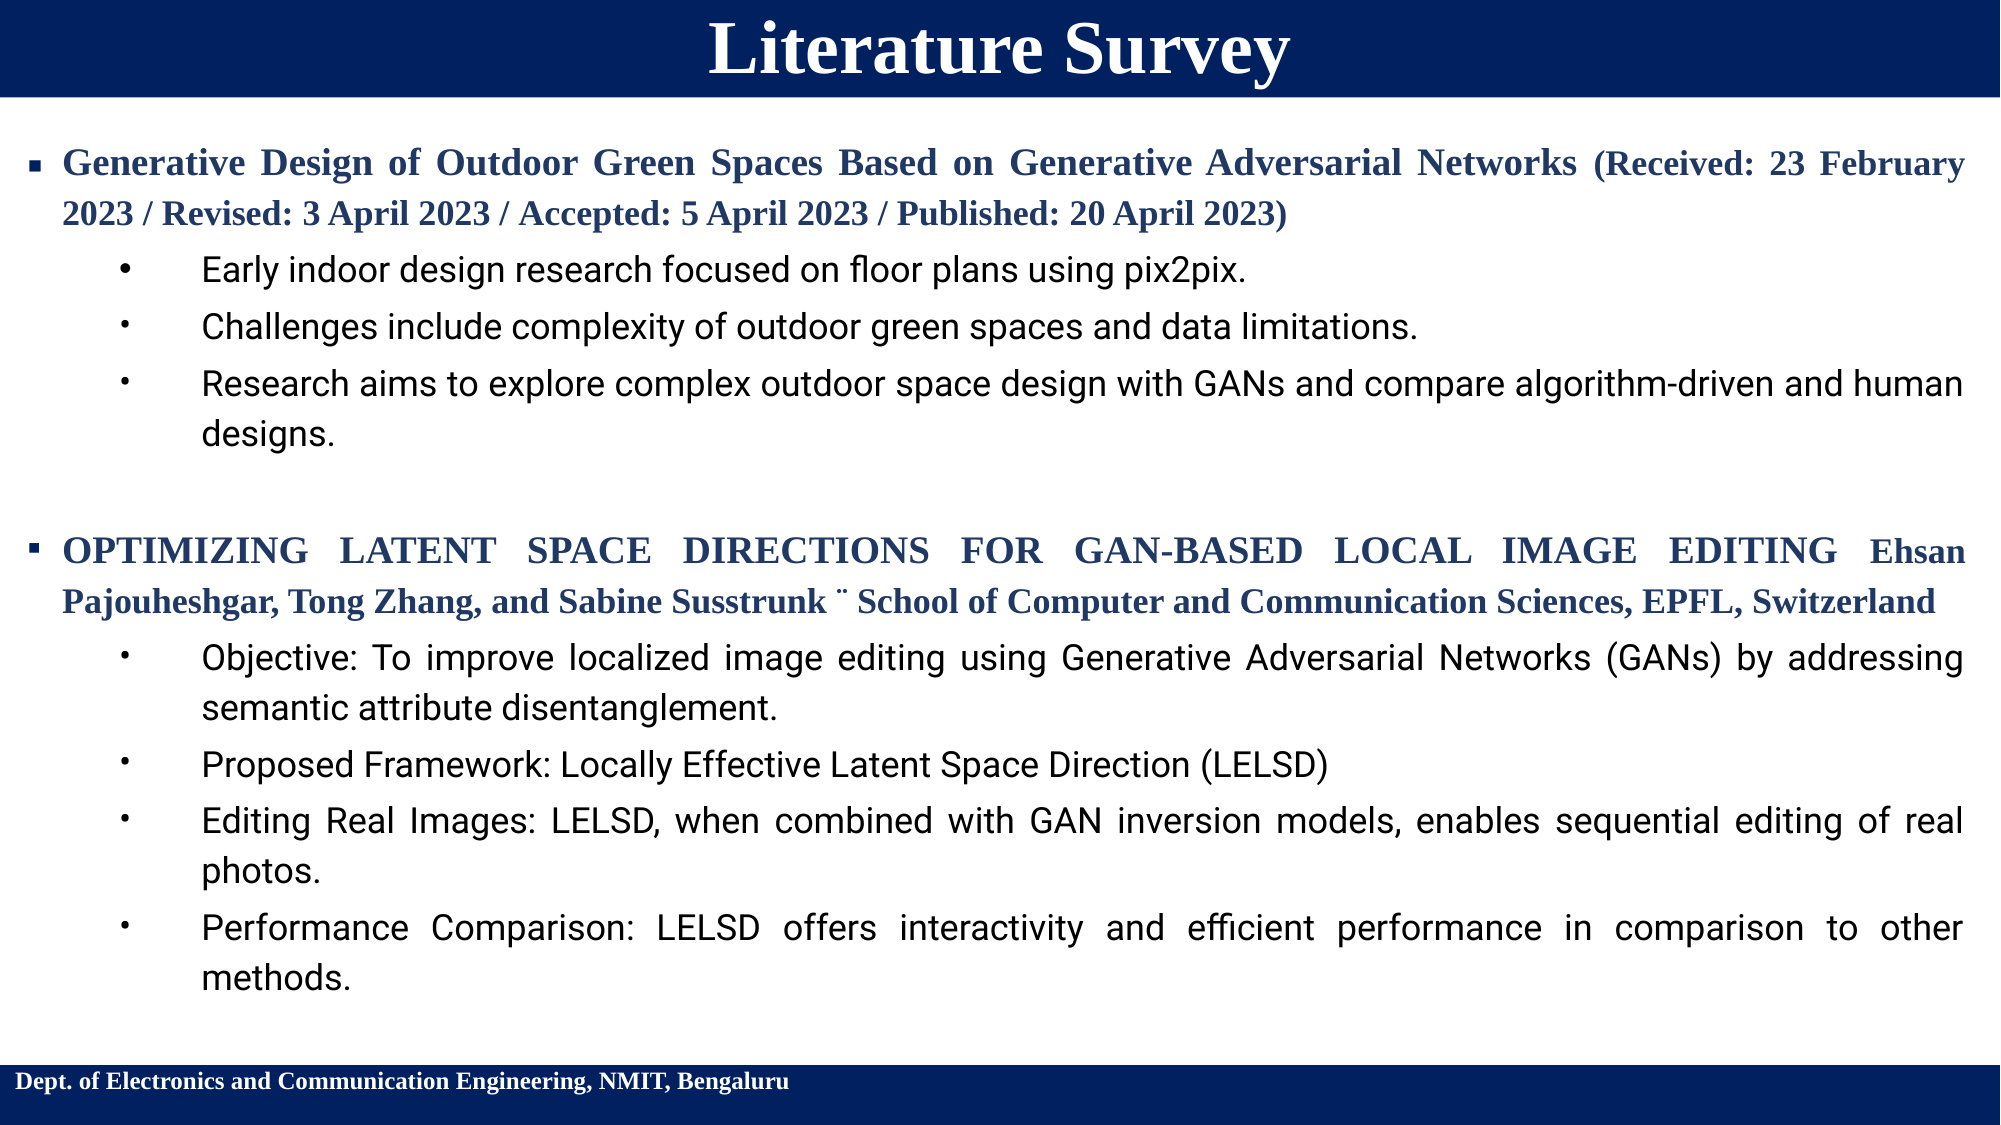

# Literature Survey
Generative Design of Outdoor Green Spaces Based on Generative Adversarial Networks (Received: 23 February 2023 / Revised: 3 April 2023 / Accepted: 5 April 2023 / Published: 20 April 2023)
Early indoor design research focused on floor plans using pix2pix.
Challenges include complexity of outdoor green spaces and data limitations.
Research aims to explore complex outdoor space design with GANs and compare algorithm-driven and human designs.

OPTIMIZING LATENT SPACE DIRECTIONS FOR GAN-BASED LOCAL IMAGE EDITING Ehsan Pajouheshgar, Tong Zhang, and Sabine Susstrunk ¨ School of Computer and Communication Sciences, EPFL, Switzerland
Objective: To improve localized image editing using Generative Adversarial Networks (GANs) by addressing semantic attribute disentanglement.
Proposed Framework: Locally Effective Latent Space Direction (LELSD)
Editing Real Images: LELSD, when combined with GAN inversion models, enables sequential editing of real photos.
Performance Comparison: LELSD offers interactivity and efficient performance in comparison to other methods.

Dept. of Electronics and Communication Engineering, NMIT, Bengaluru